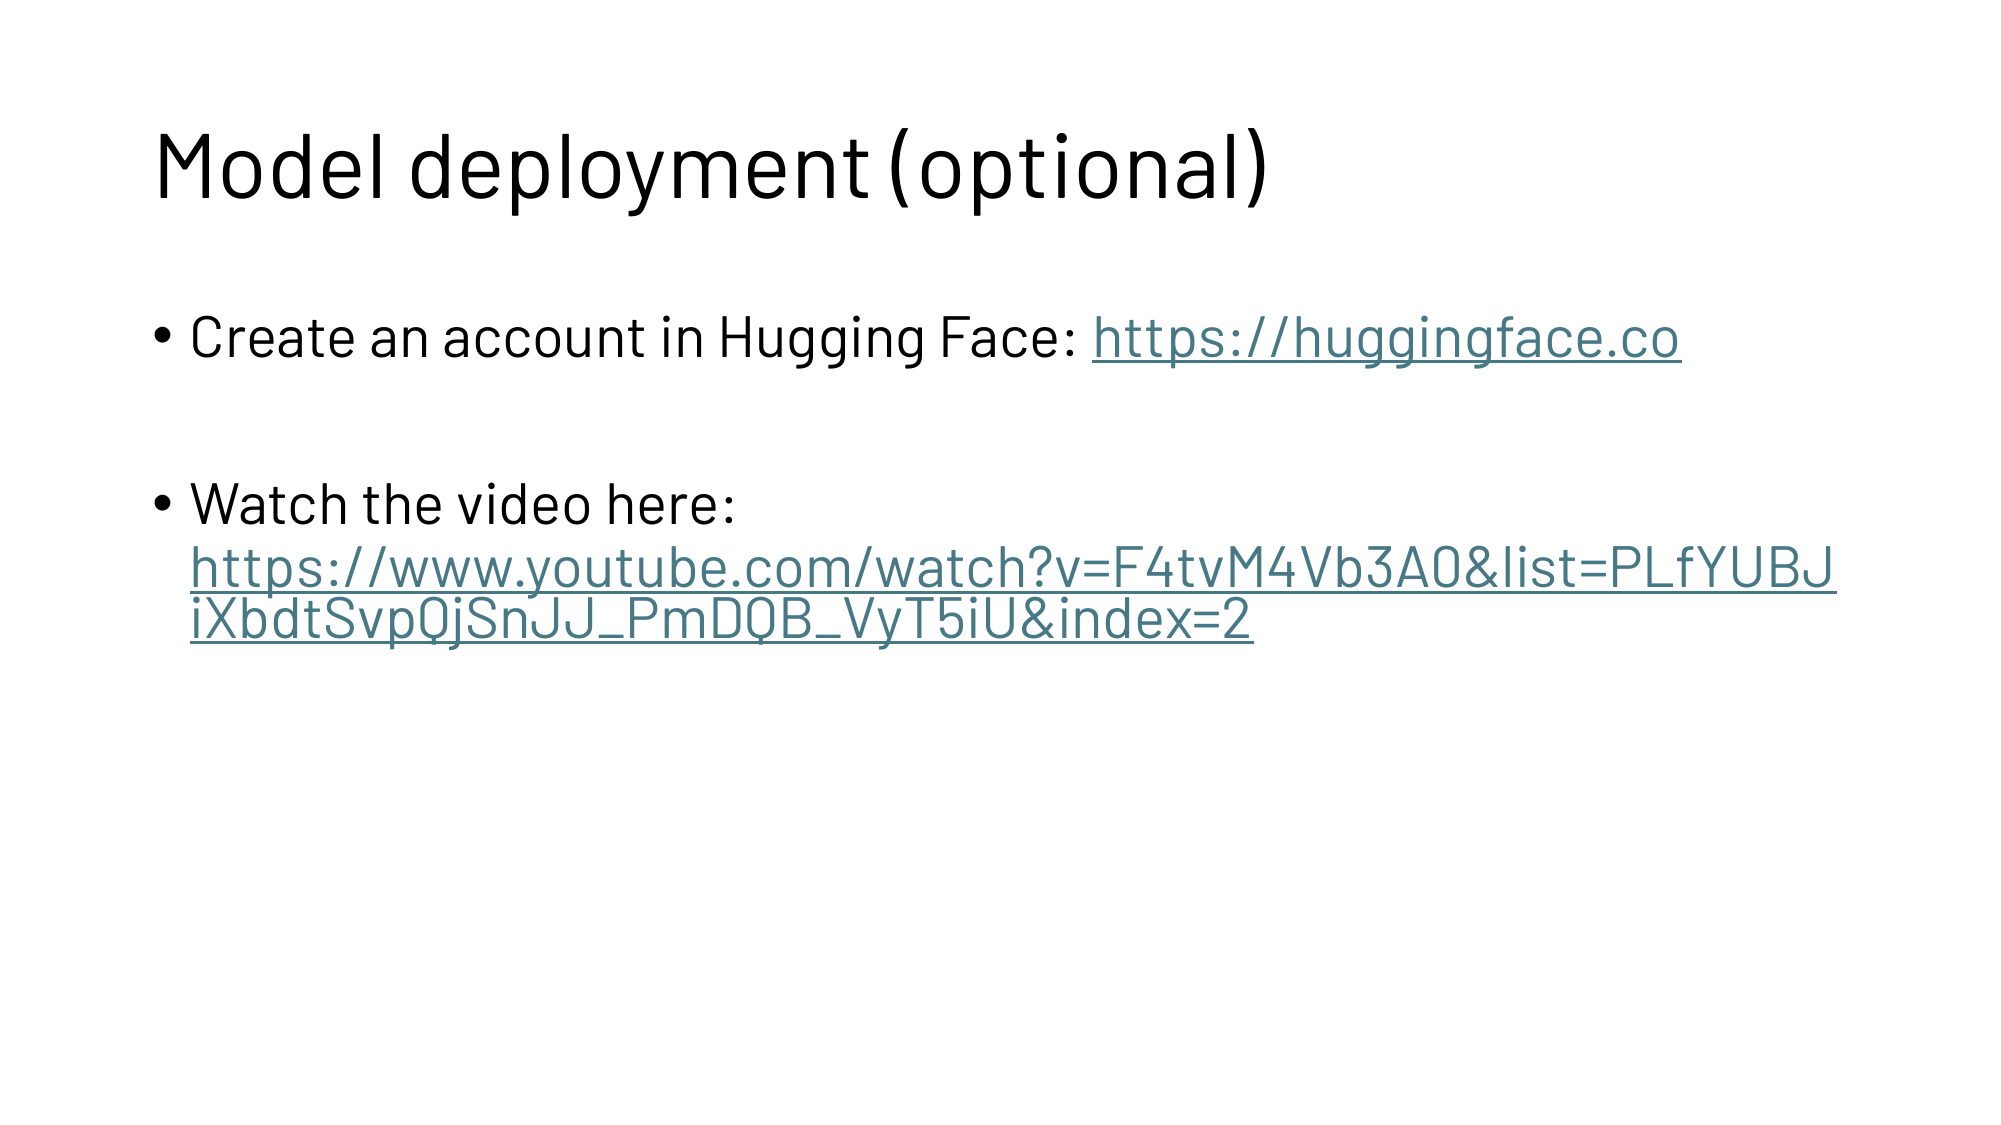

# Model deployment (optional)
Create an account in Hugging Face: https://huggingface.co

Watch the video here: https://www.youtube.com/watch?v=F4tvM4Vb3A0&list=PLfYUBJiXbdtSvpQjSnJJ_PmDQB_VyT5iU&index=2